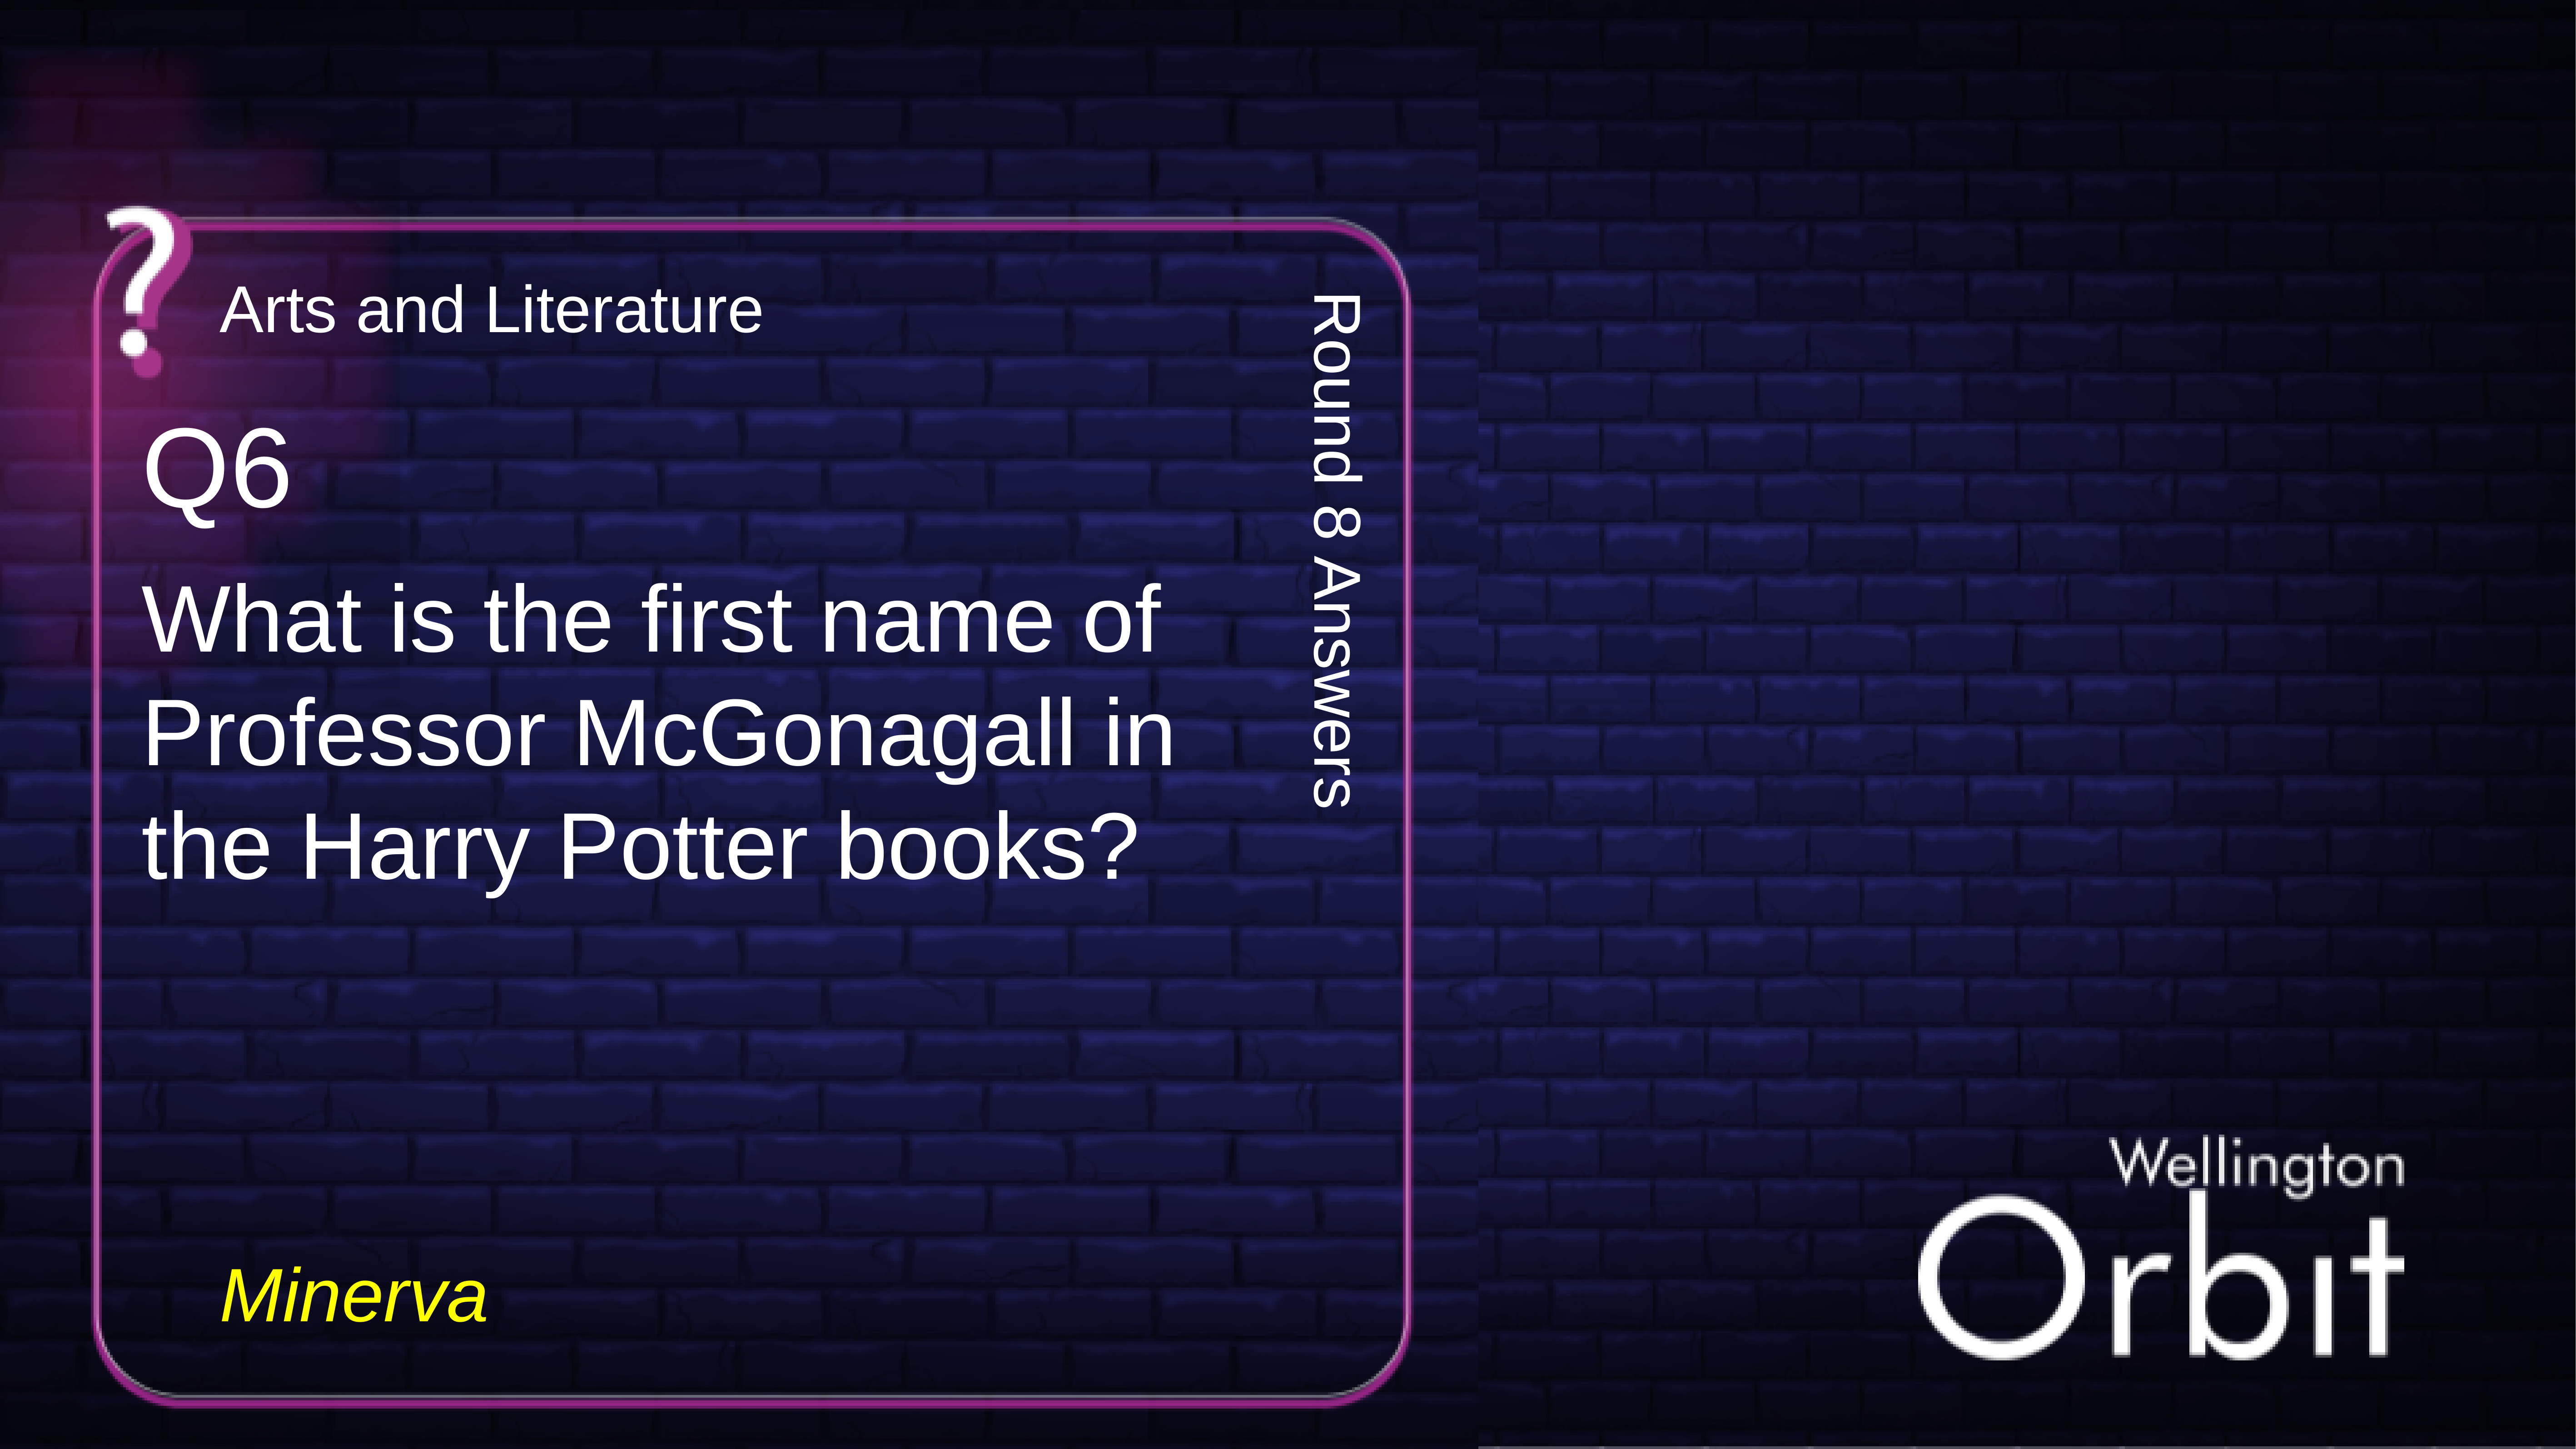

Arts and Literature
Q6
Round 8 Answers
What is the first name of Professor McGonagall in the Harry Potter books?
Minerva